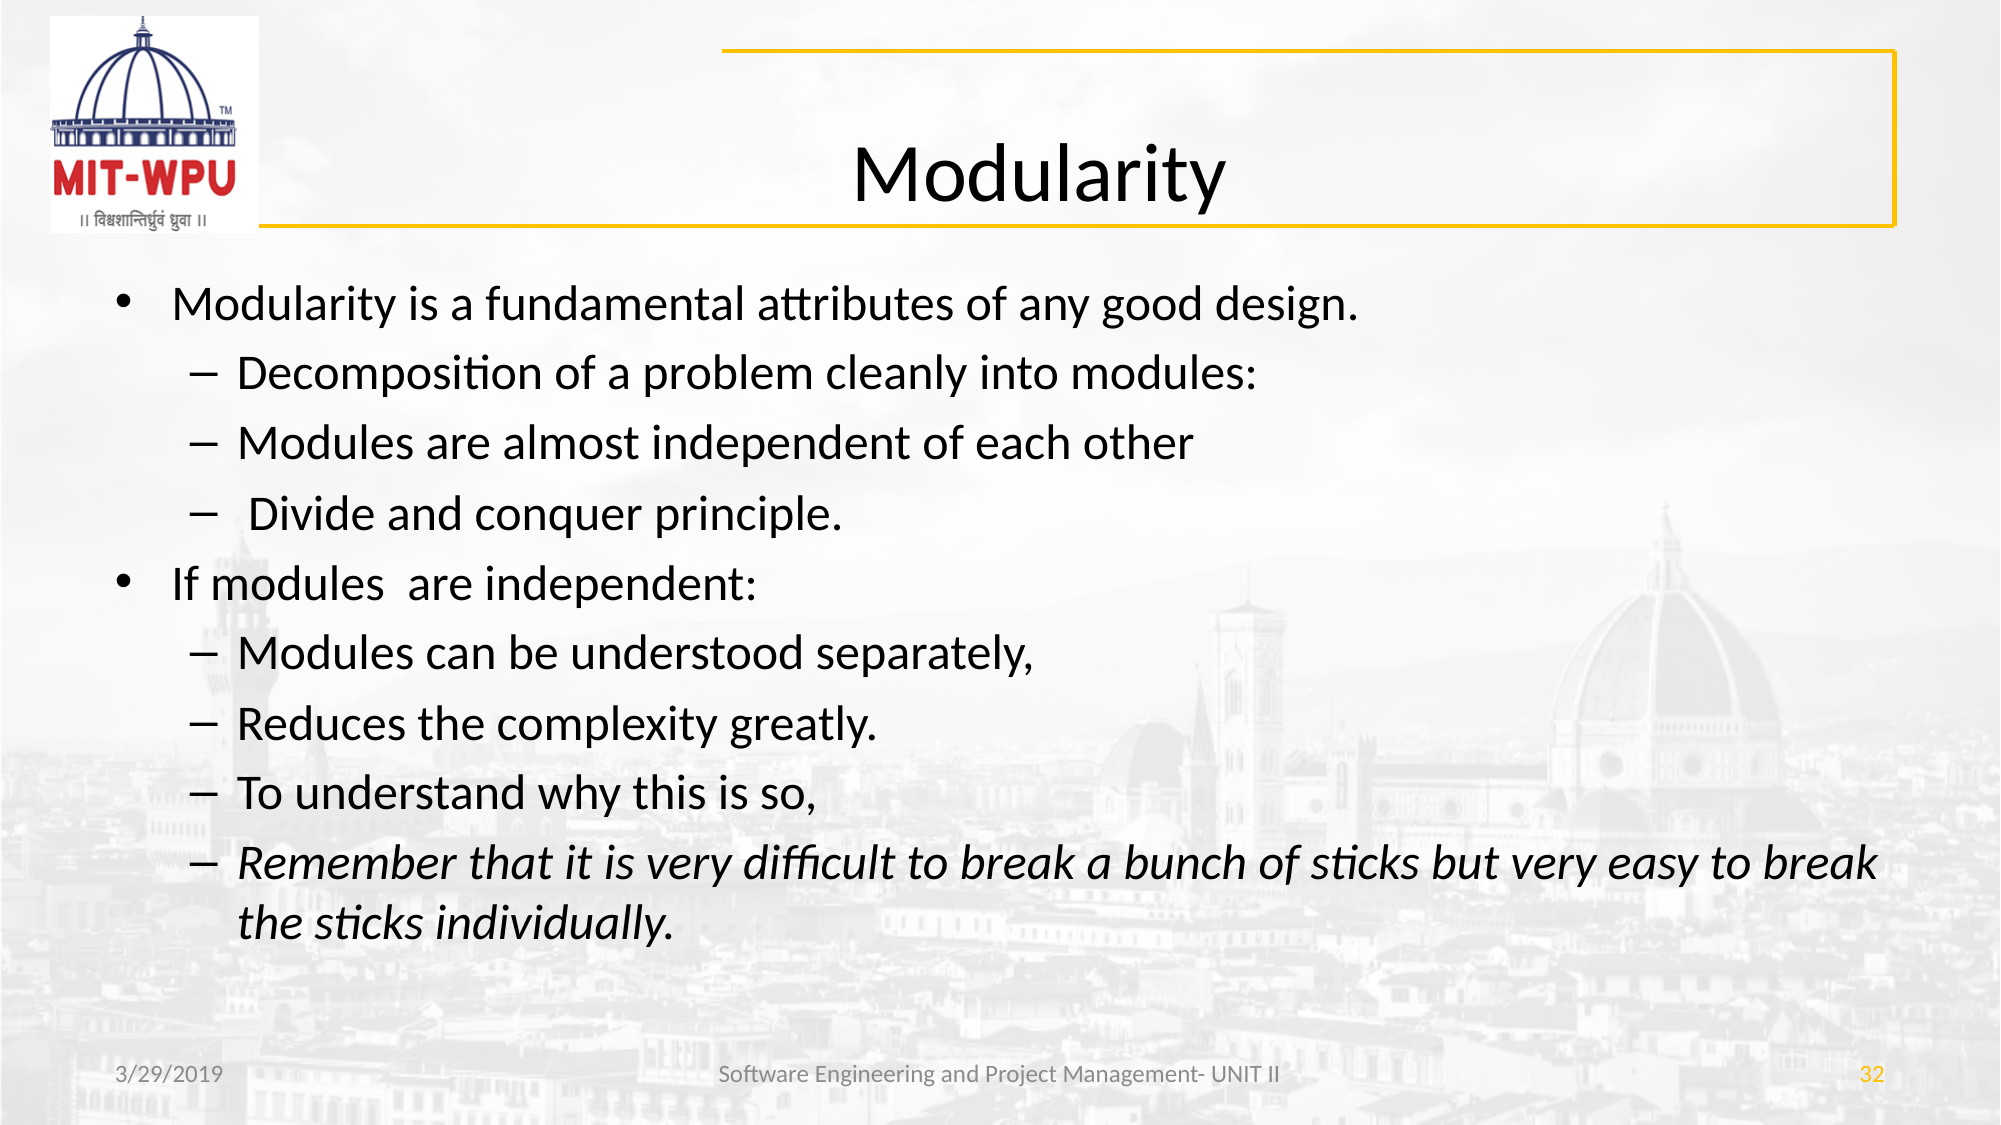

# Modularity
Modularity is a fundamental attributes of any good design.
Decomposition of a problem cleanly into modules:
Modules are almost independent of each other
 Divide and conquer principle.
If modules  are independent:
Modules can be understood separately,
Reduces the complexity greatly.
To understand why this is so,
Remember that it is very difficult to break a bunch of sticks but very easy to break the sticks individually.

3/29/2019
Software Engineering and Project Management- UNIT II
32